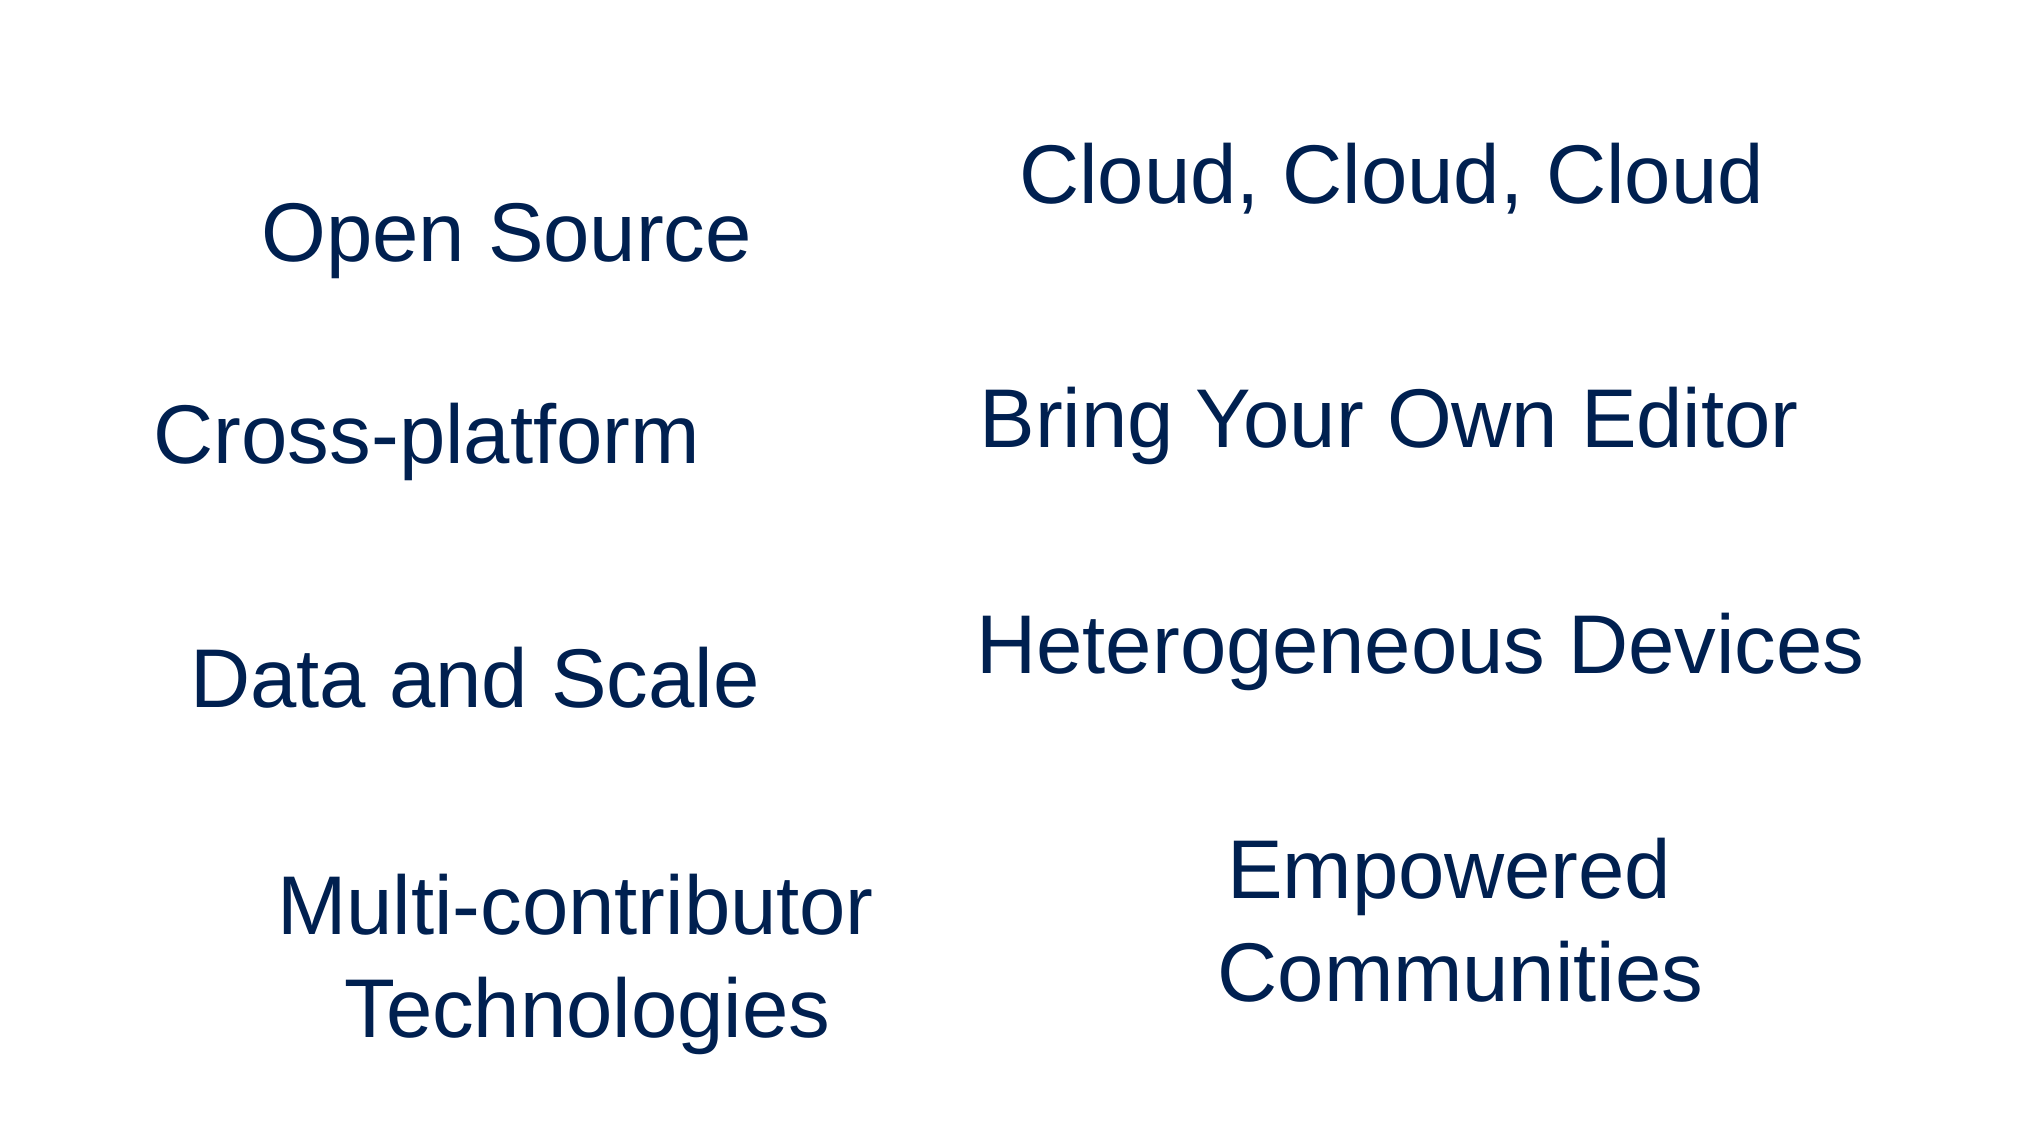

Cloud, Cloud, Cloud
Open Source
Bring Your Own Editor
Cross-platform
Heterogeneous Devices
Data and Scale
Empowered
Communities
Multi-contributor
Technologies